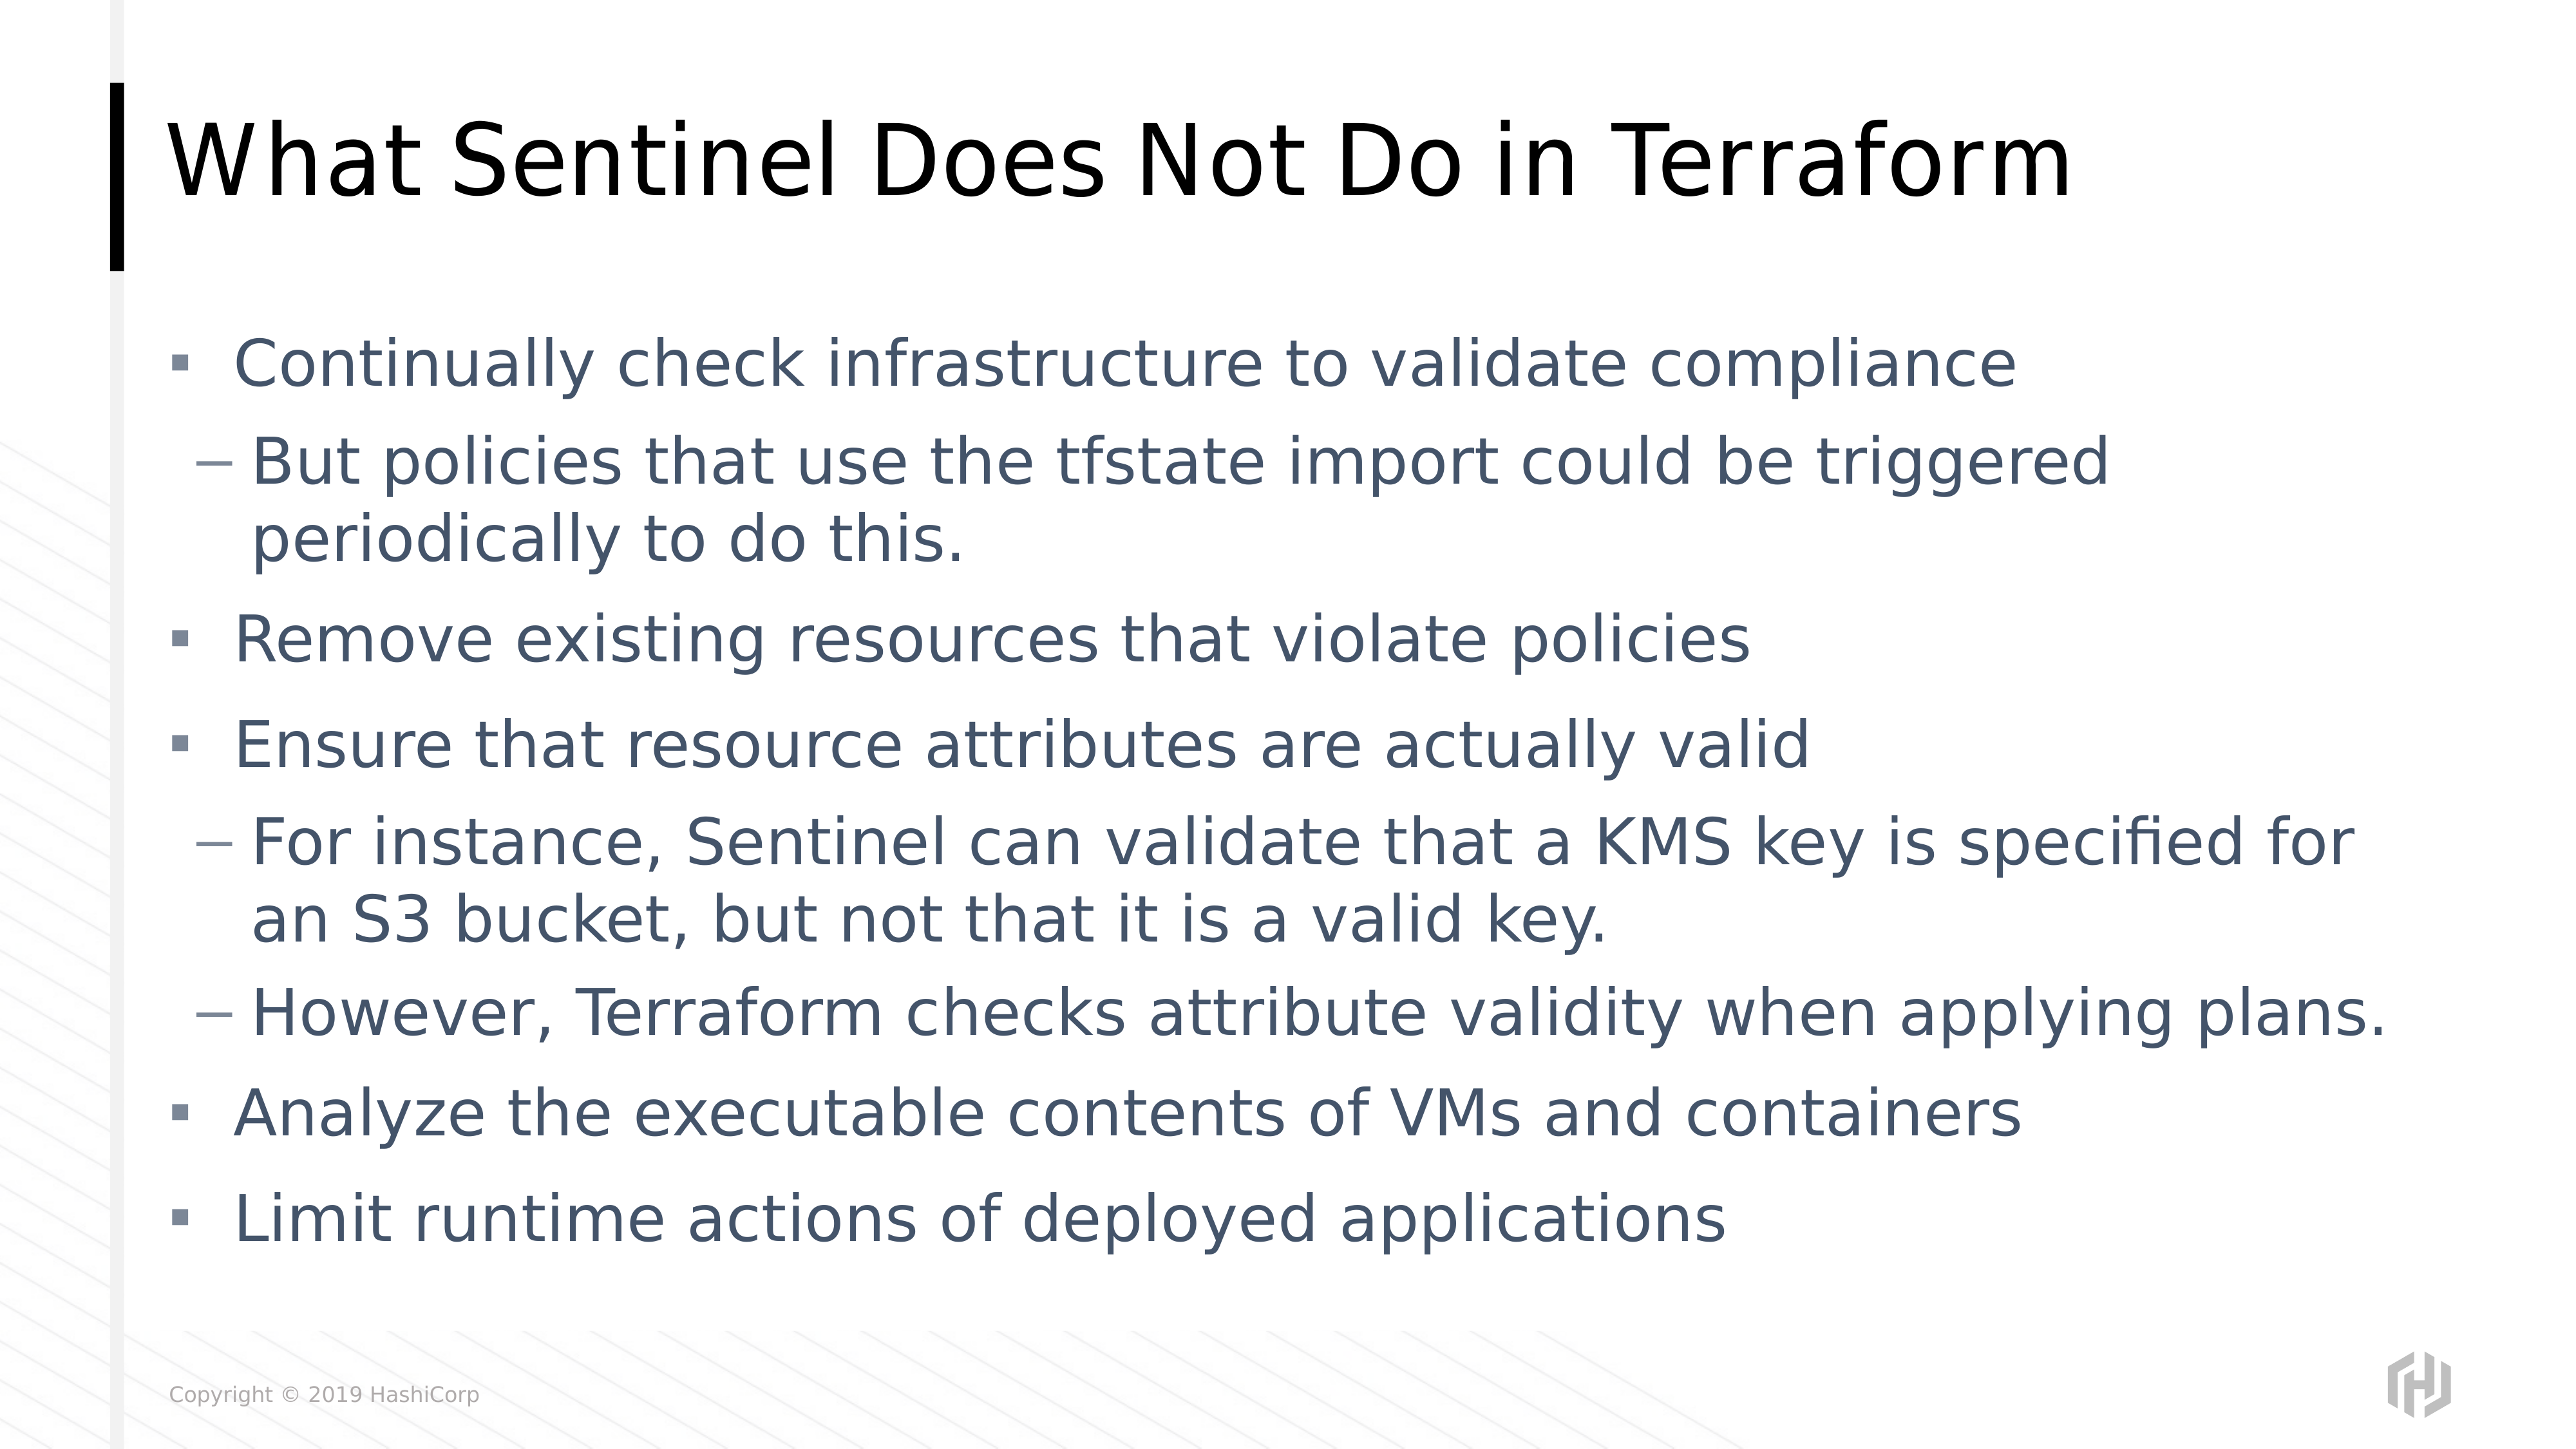

# What Sentinel Does Not Do in Terraform
Continually check infrastructure to validate compliance
But policies that use the tfstate import could be triggered periodically to do this.
Remove existing resources that violate policies
Ensure that resource attributes are actually valid
For instance, Sentinel can validate that a KMS key is specified for an S3 bucket, but not that it is a valid key.
However, Terraform checks attribute validity when applying plans.
Analyze the executable contents of VMs and containers
Limit runtime actions of deployed applications